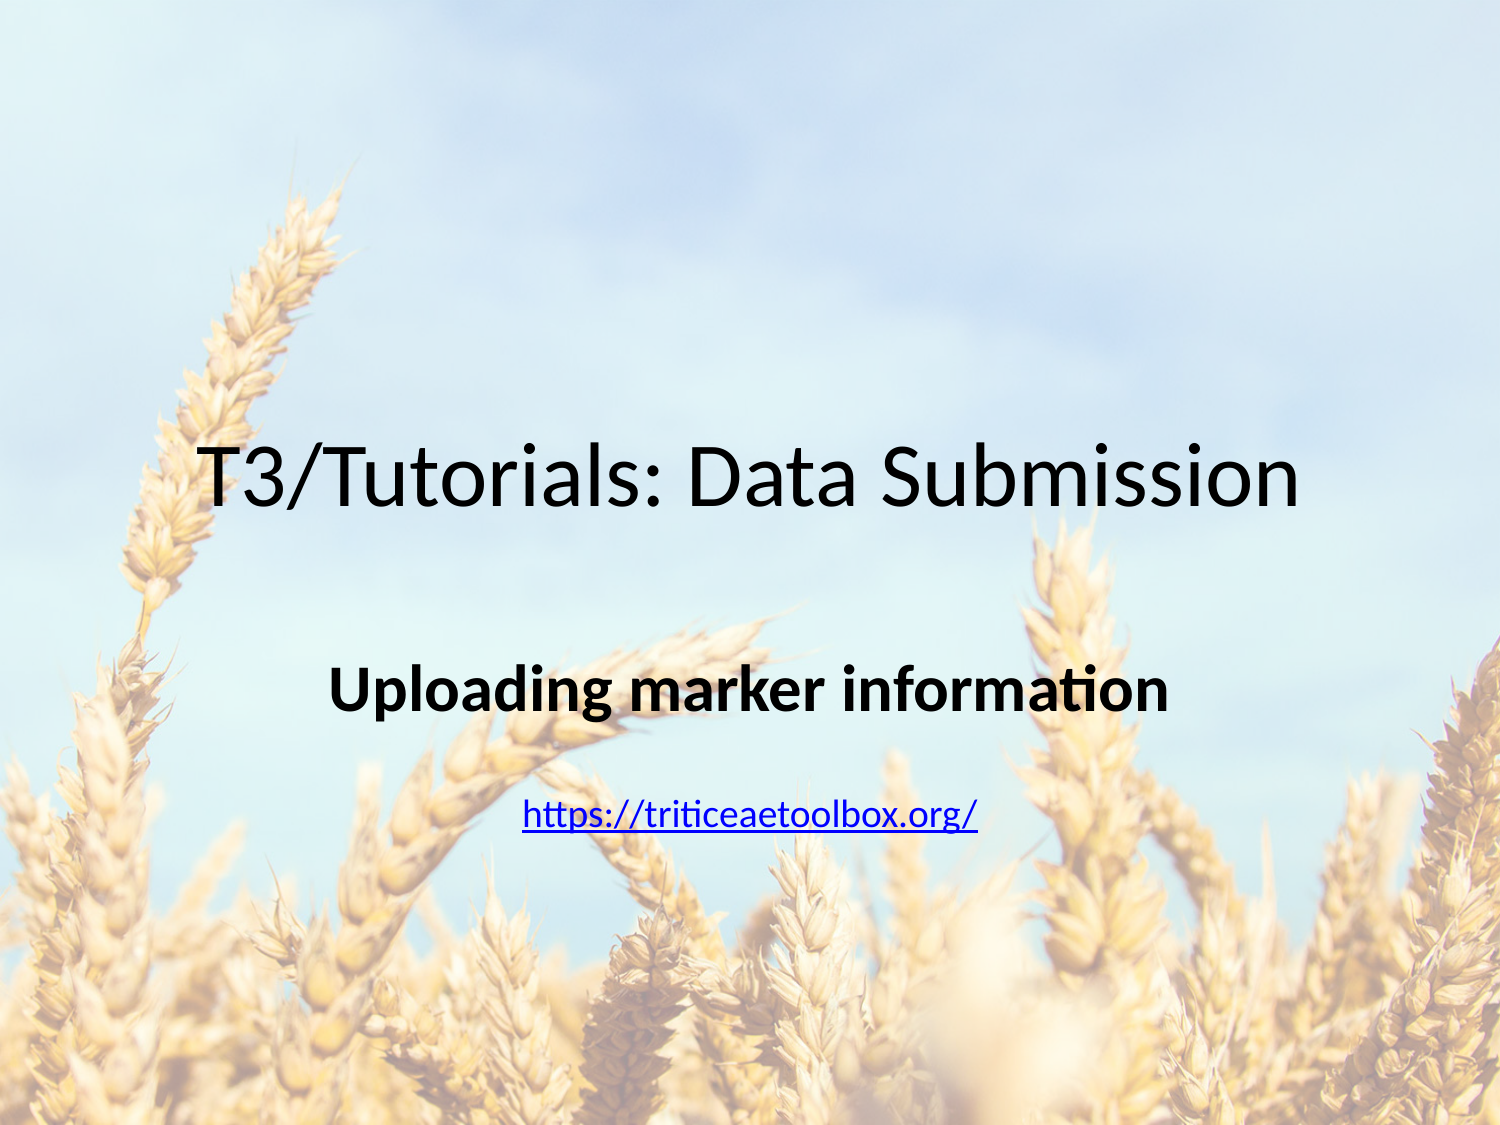

# T3/Tutorials: Data Submission
Uploading marker information

https://triticeaetoolbox.org/